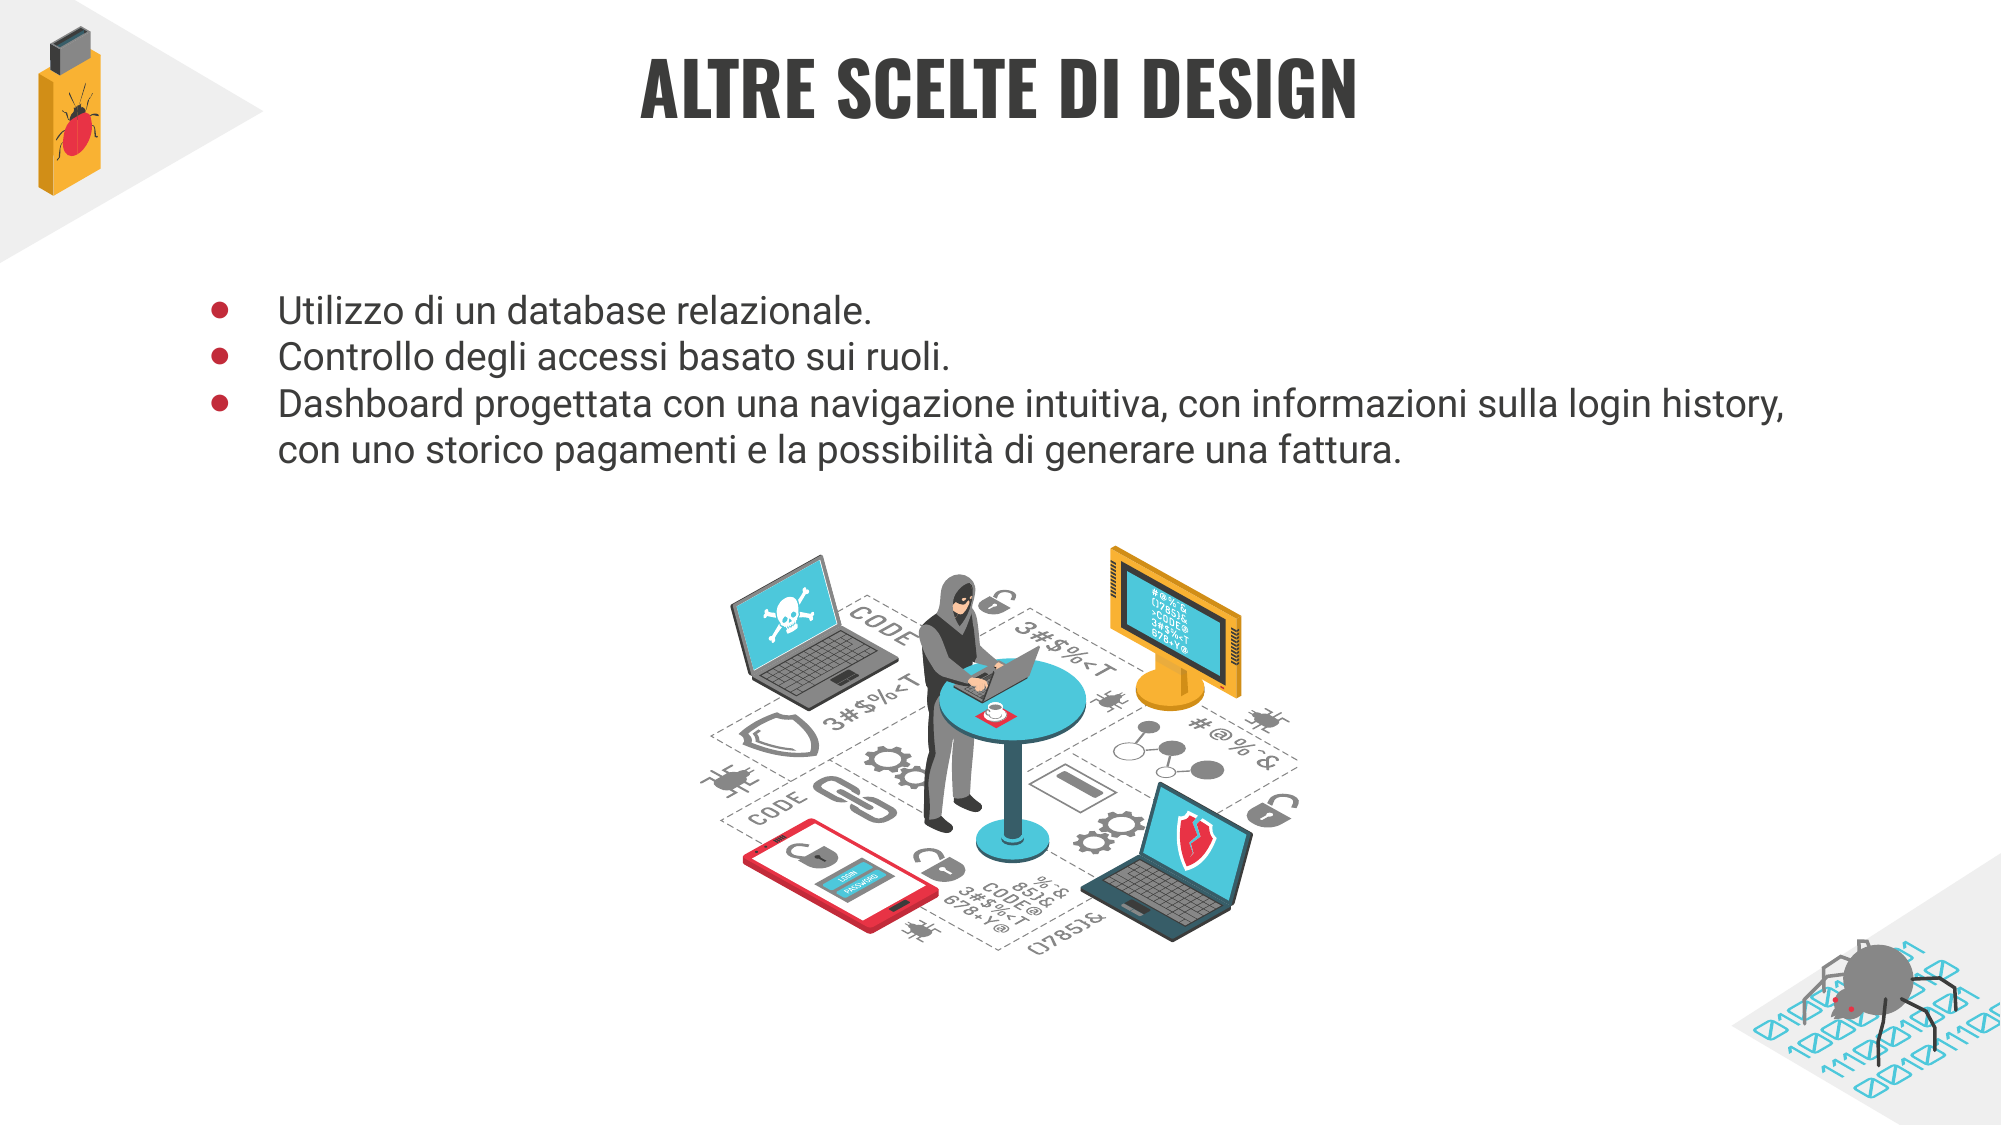

# ALTRE SCELTE DI DESIGN
Utilizzo di un database relazionale.
Controllo degli accessi basato sui ruoli.
Dashboard progettata con una navigazione intuitiva, con informazioni sulla login history, con uno storico pagamenti e la possibilità di generare una fattura.